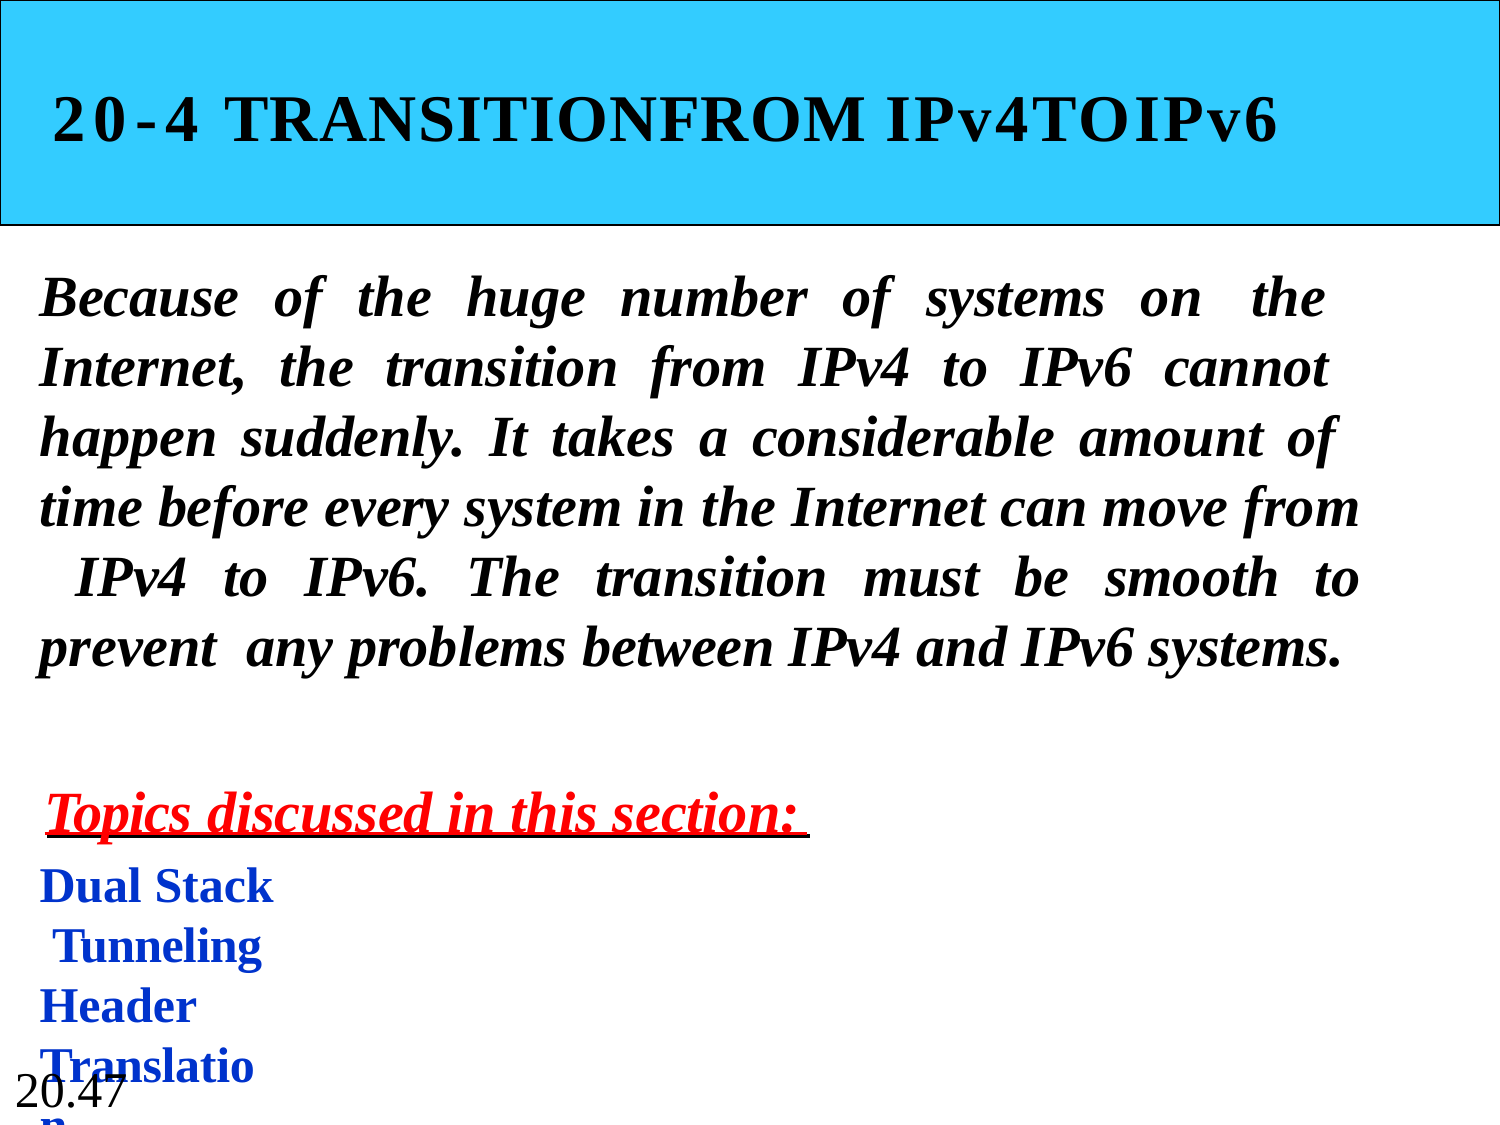

# 20-4 TRANSITIONFROM IPv4TOIPv6
Because of the huge number of systems on the  Internet, the transition from IPv4 to IPv6 cannot  happen suddenly. It takes a considerable amount of  time before every system in the Internet can move from  IPv4 to IPv6. The transition must be smooth to prevent  any problems between IPv4 and IPv6 systems.

Topics discussed in this section:
Dual Stack  Tunneling
Header Translation

20.47